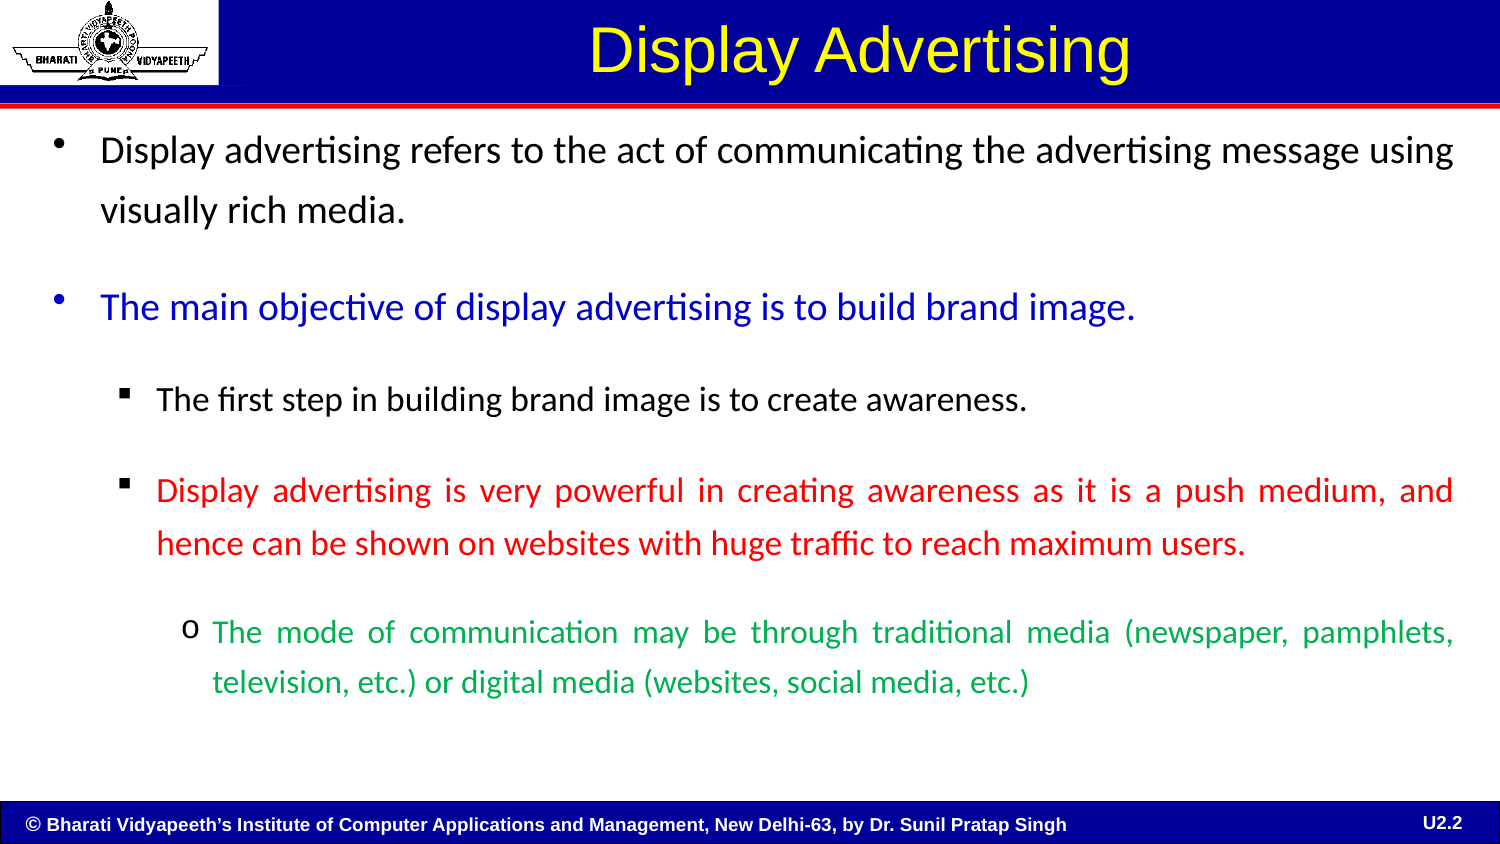

# Display Advertising
Display advertising refers to the act of communicating the advertising message using visually rich media.
The main objective of display advertising is to build brand image.
The first step in building brand image is to create awareness.
Display advertising is very powerful in creating awareness as it is a push medium, and hence can be shown on websites with huge traffic to reach maximum users.
The mode of communication may be through traditional media (newspaper, pamphlets, television, etc.) or digital media (websites, social media, etc.)